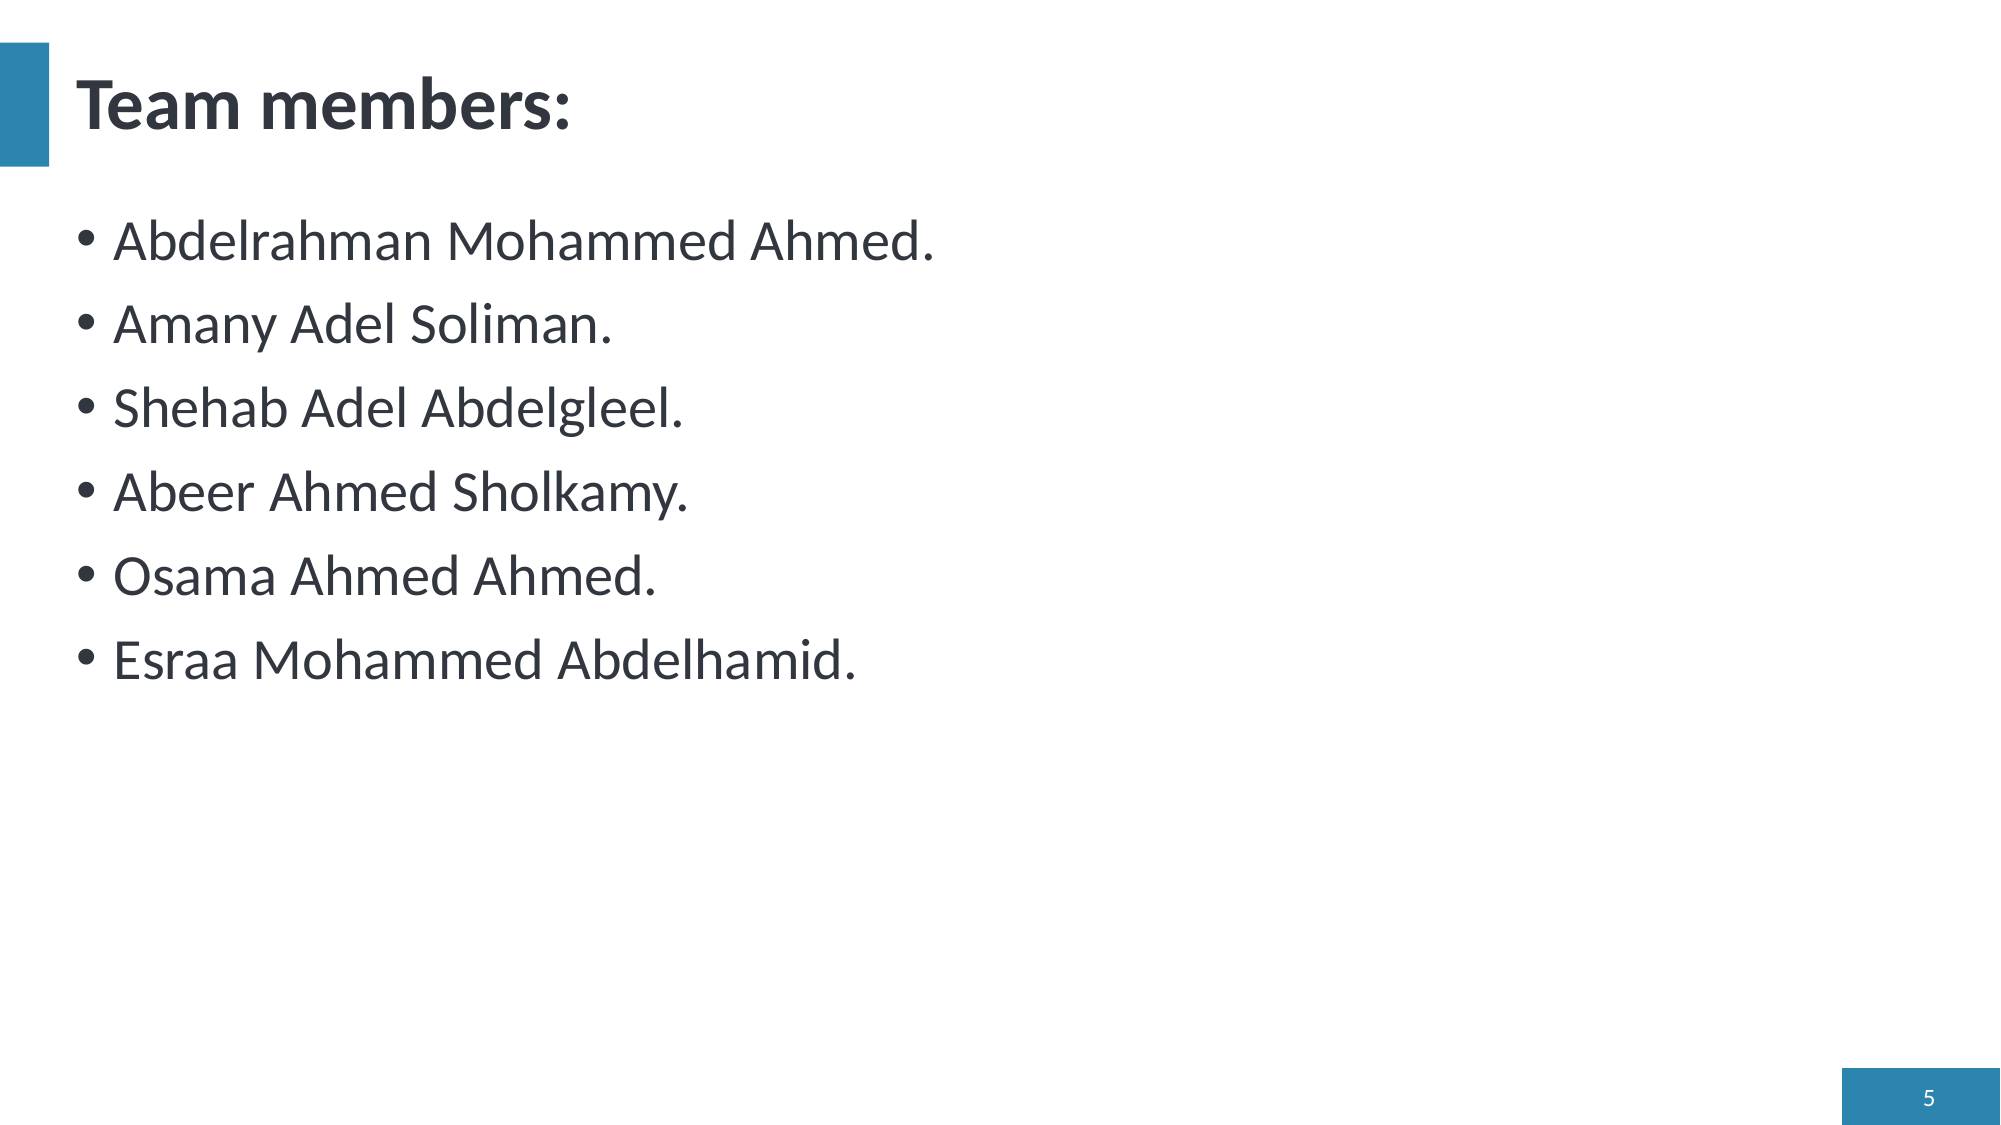

# Team members:
Abdelrahman Mohammed Ahmed.
Amany Adel Soliman.
Shehab Adel Abdelgleel.
Abeer Ahmed Sholkamy.
Osama Ahmed Ahmed.
Esraa Mohammed Abdelhamid.
5